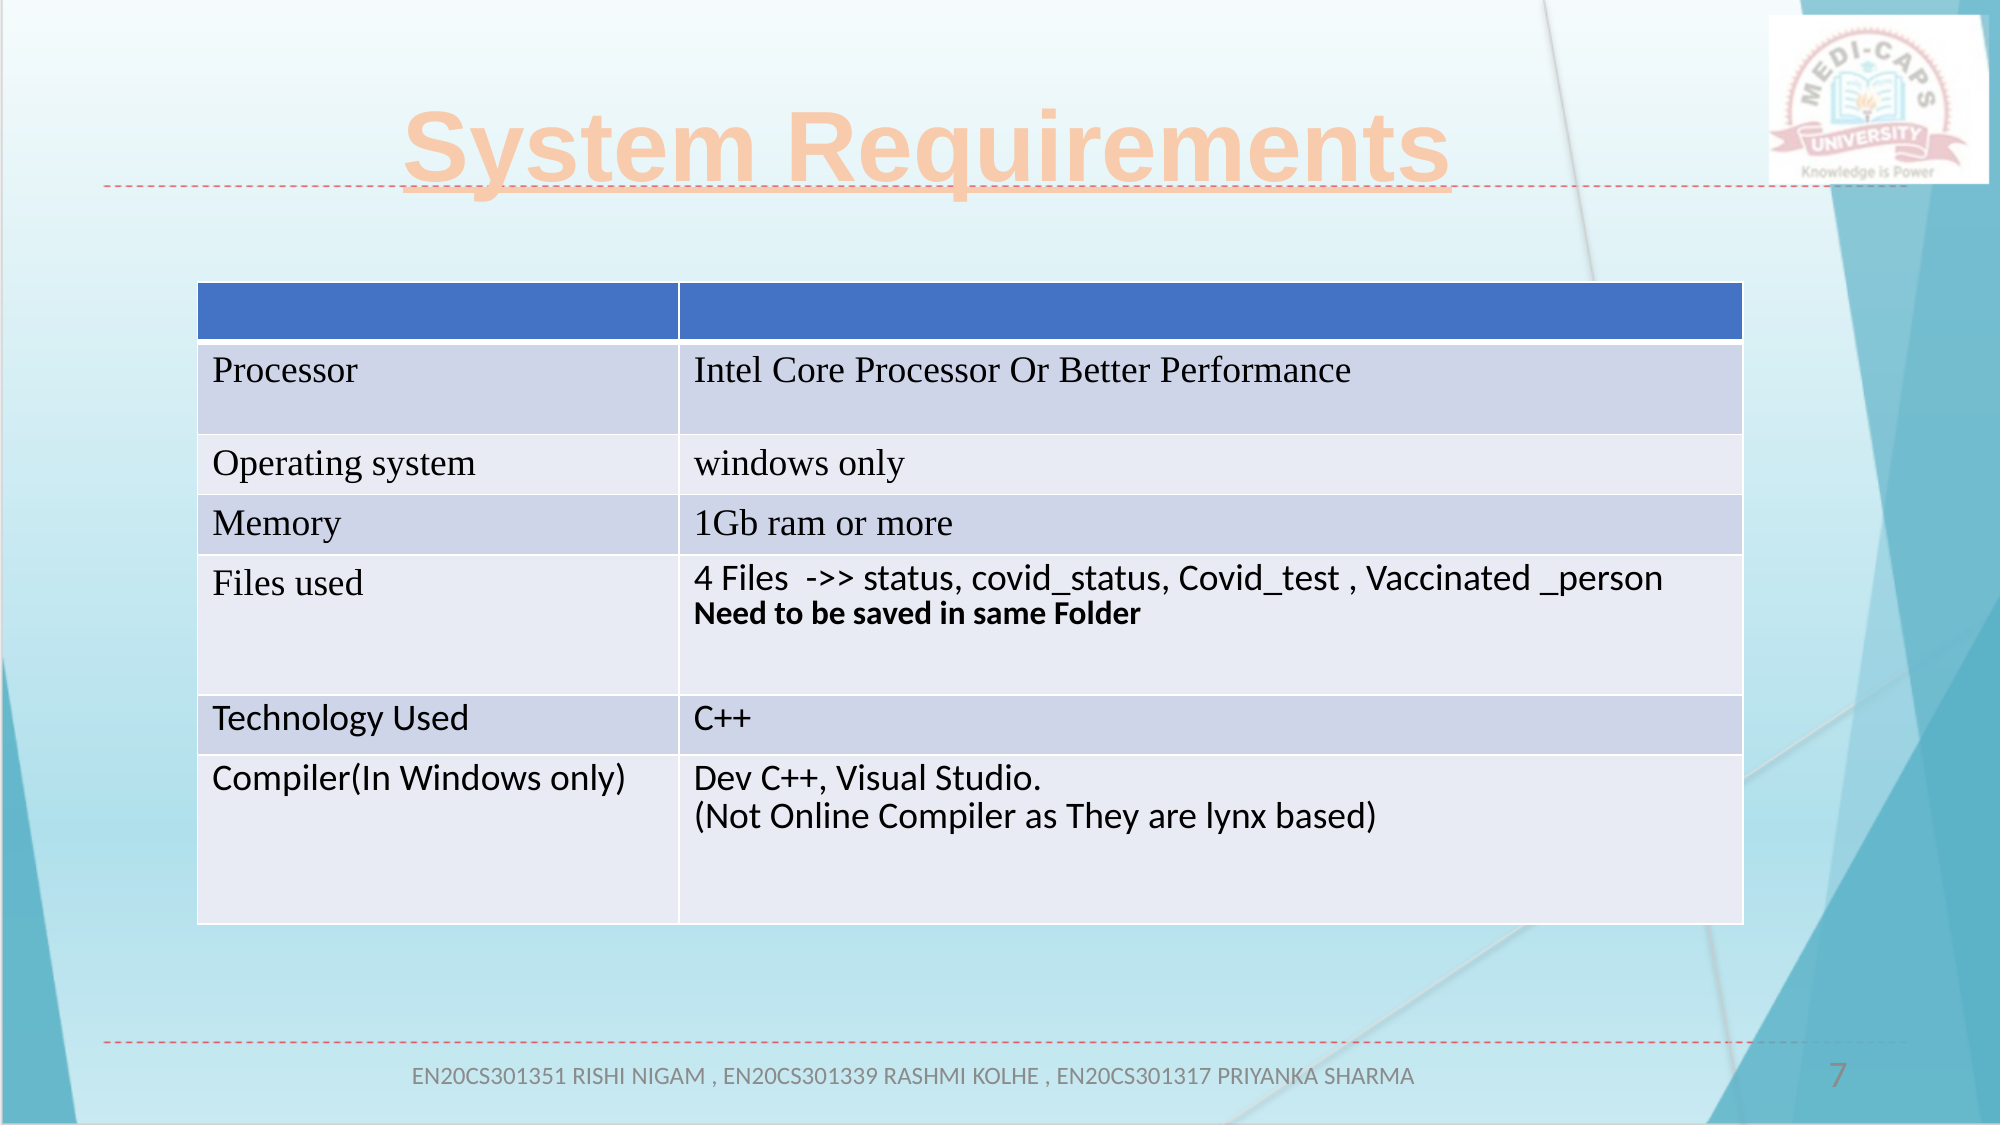

System Requirements
|  |  |
| --- | --- |
| Processor | Intel Core Processor Or Better Performance |
| Operating system | windows only |
| Memory | 1Gb ram or more |
| Files used | 4 Files ->> status, covid\_status, Covid\_test , Vaccinated \_person Need to be saved in same Folder |
| Technology Used | C++ |
| Compiler(In Windows only) | Dev C++, Visual Studio. (Not Online Compiler as They are lynx based) |
7
EN20CS301351 RISHI NIGAM , EN20CS301339 RASHMI KOLHE , EN20CS301317 PRIYANKA SHARMA